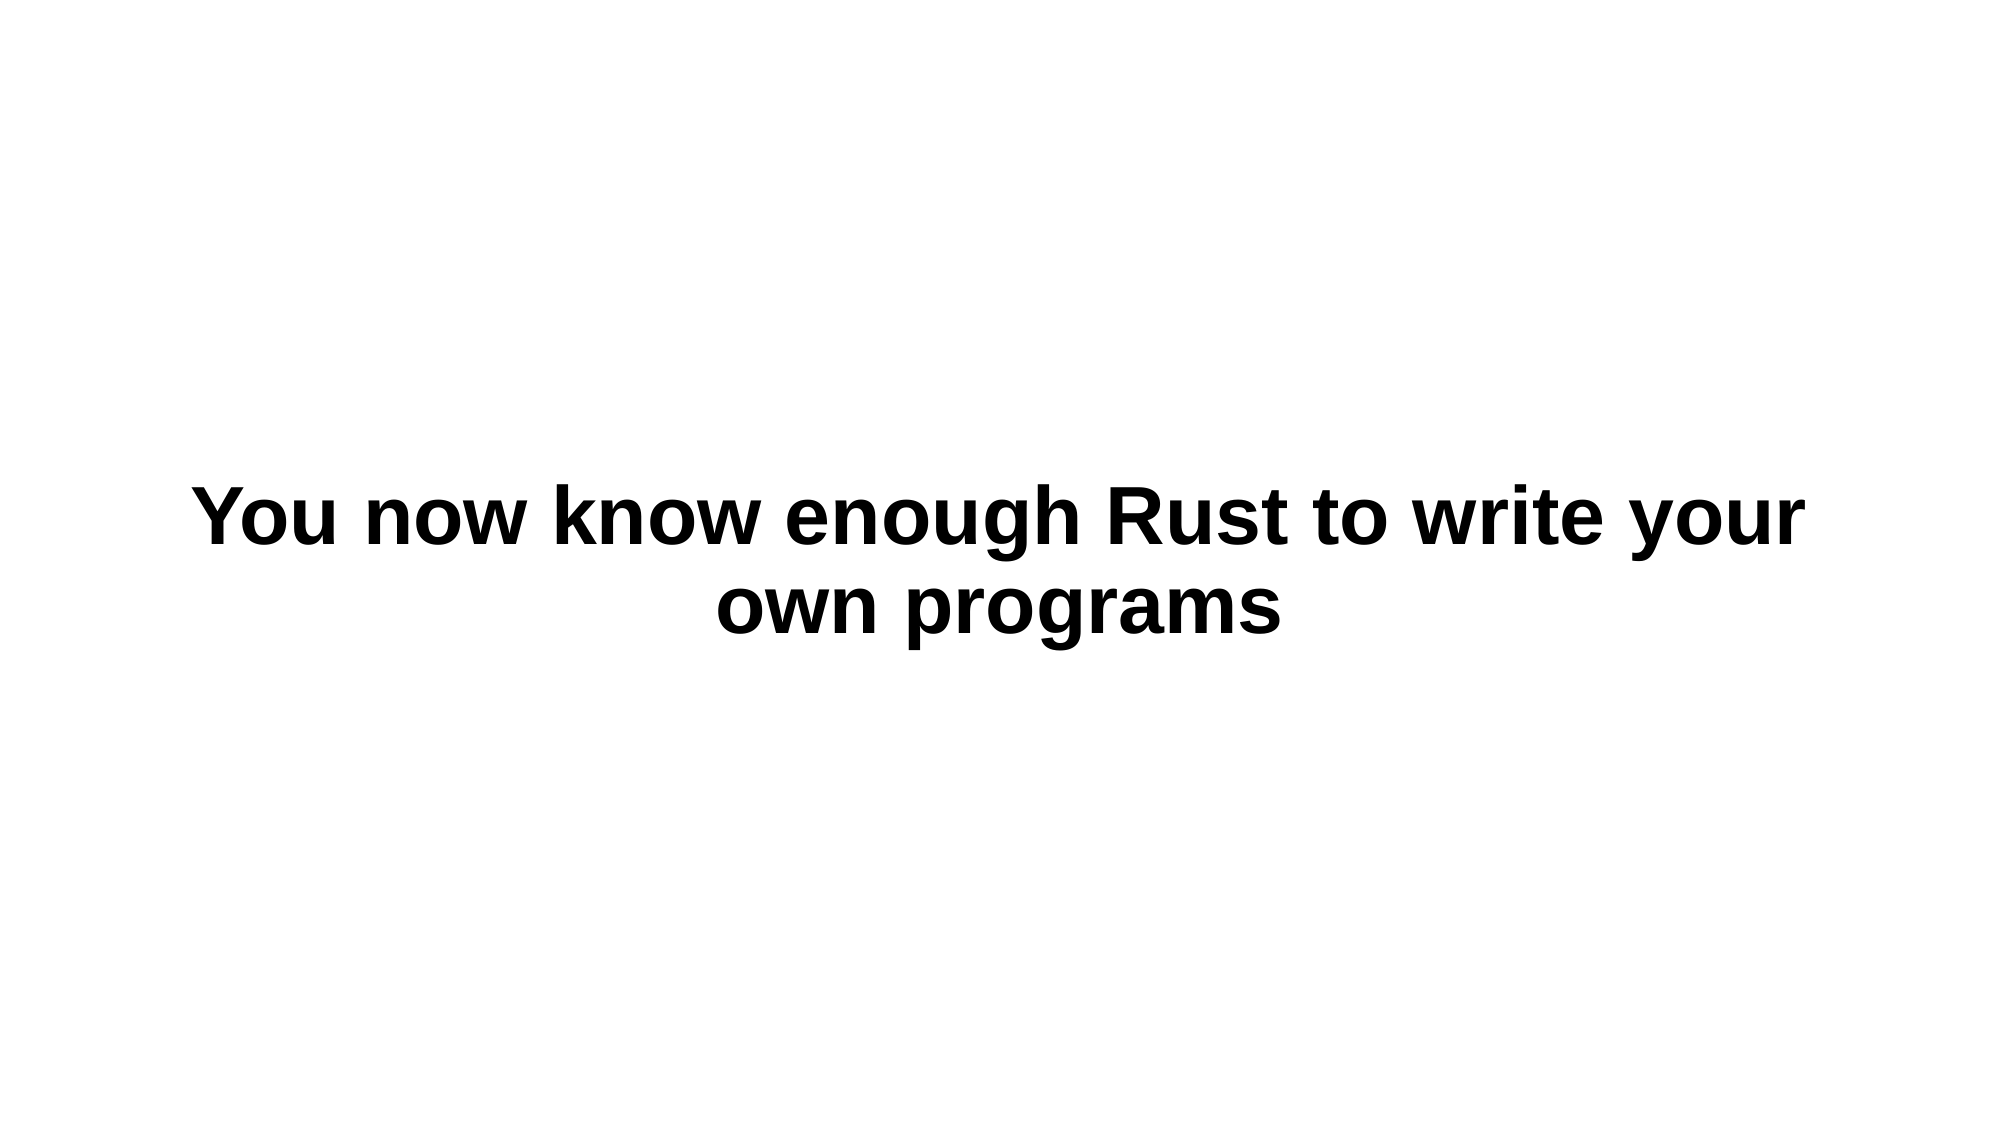

You now know enough Rust to write your own programs